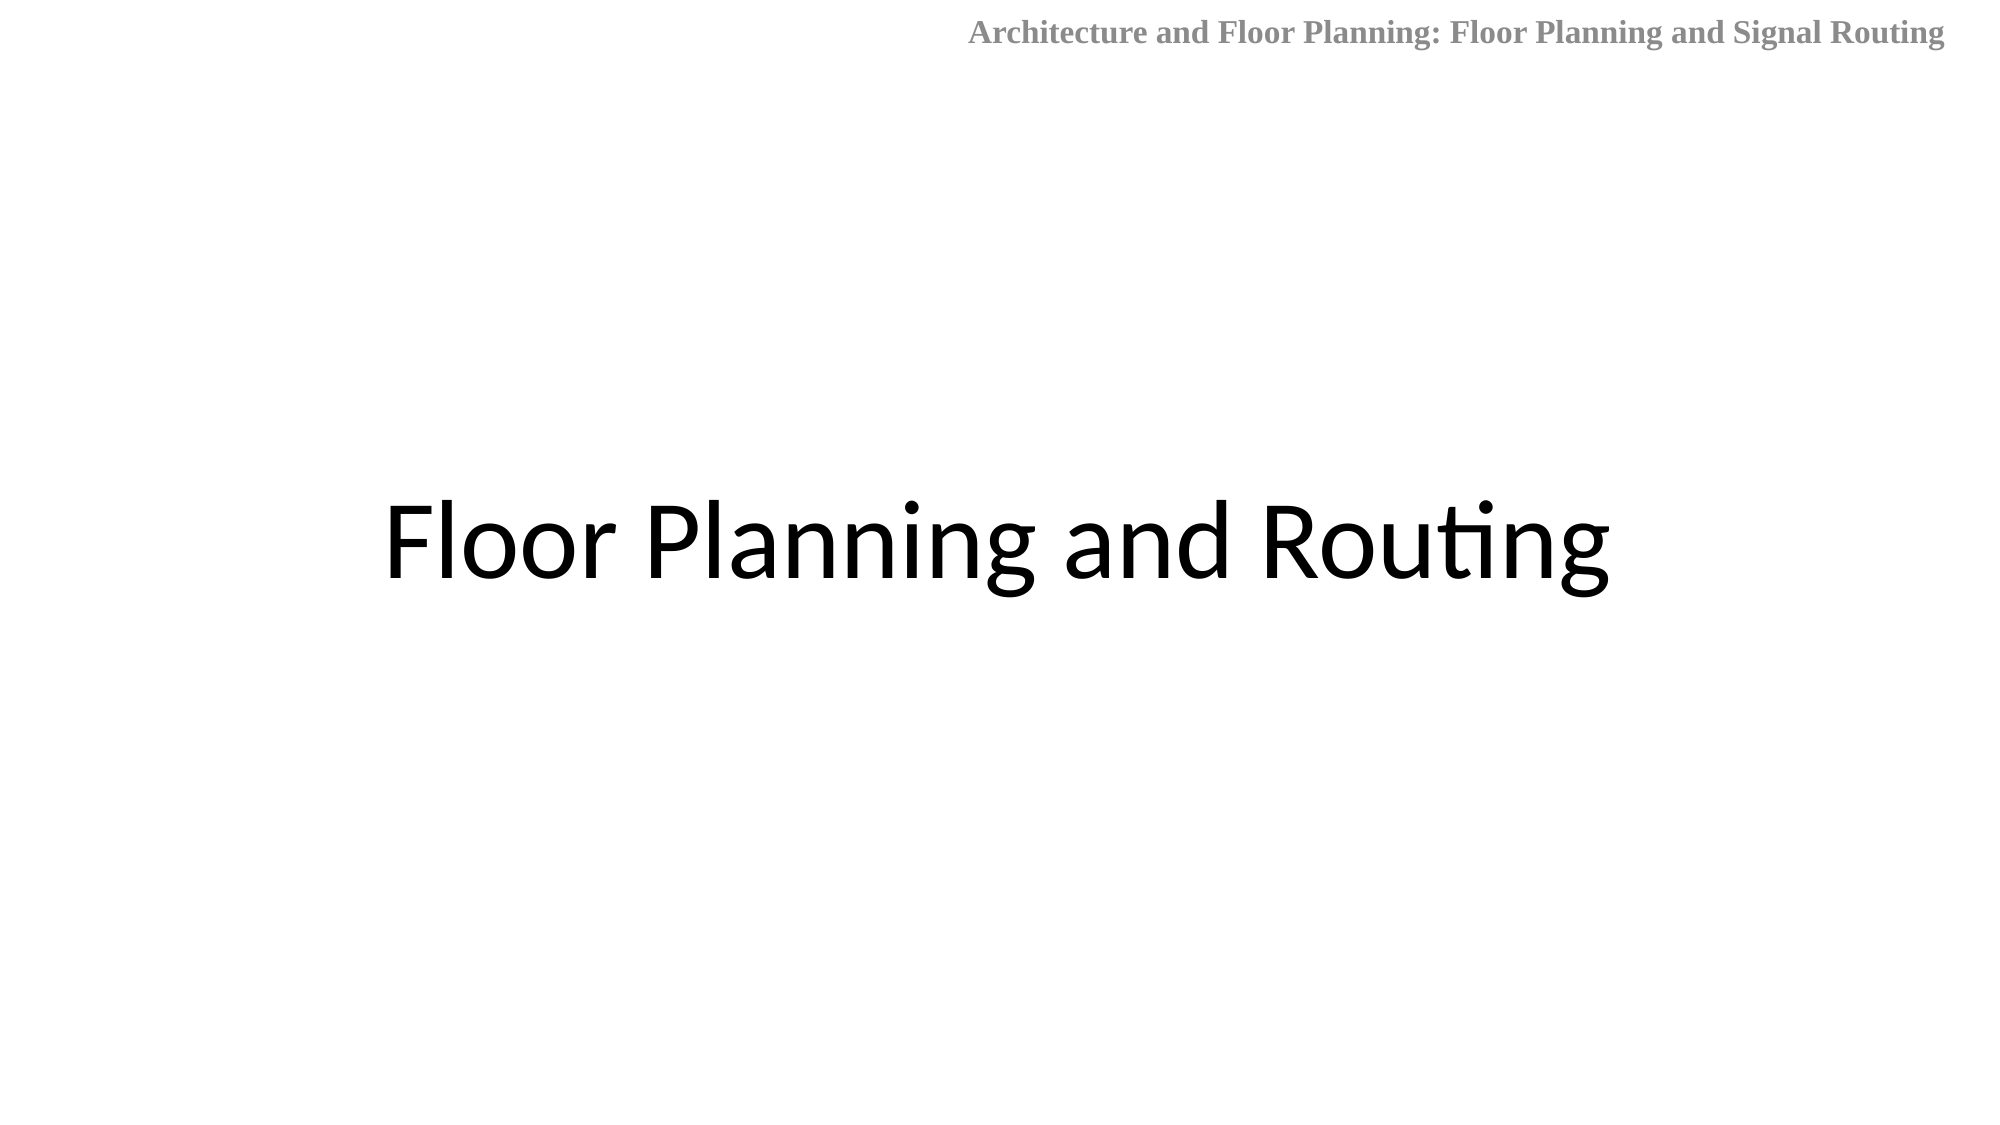

Architecture and Floor Planning: Floor Planning and Signal Routing
# Floor Planning and Routing